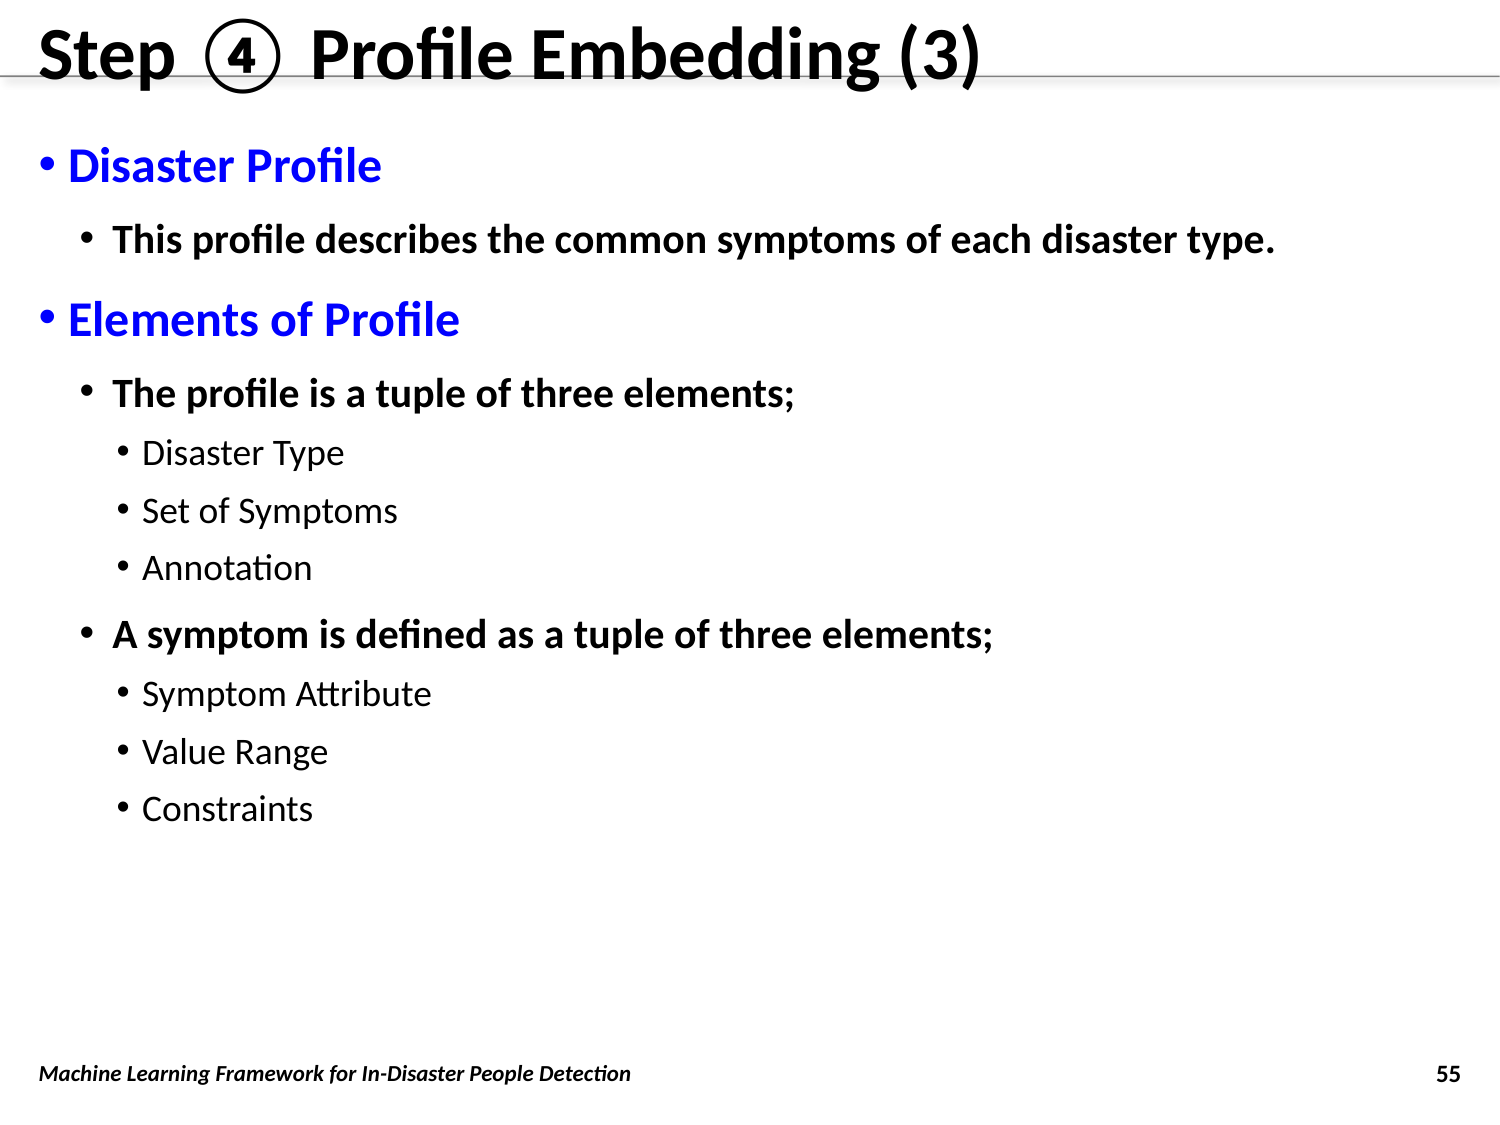

# Step ④ Profile Embedding (3)
Disaster Profile
This profile describes the common symptoms of each disaster type.
Elements of Profile
The profile is a tuple of three elements;
Disaster Type
Set of Symptoms
Annotation
A symptom is defined as a tuple of three elements;
Symptom Attribute
Value Range
Constraints
Machine Learning Framework for In-Disaster People Detection
55